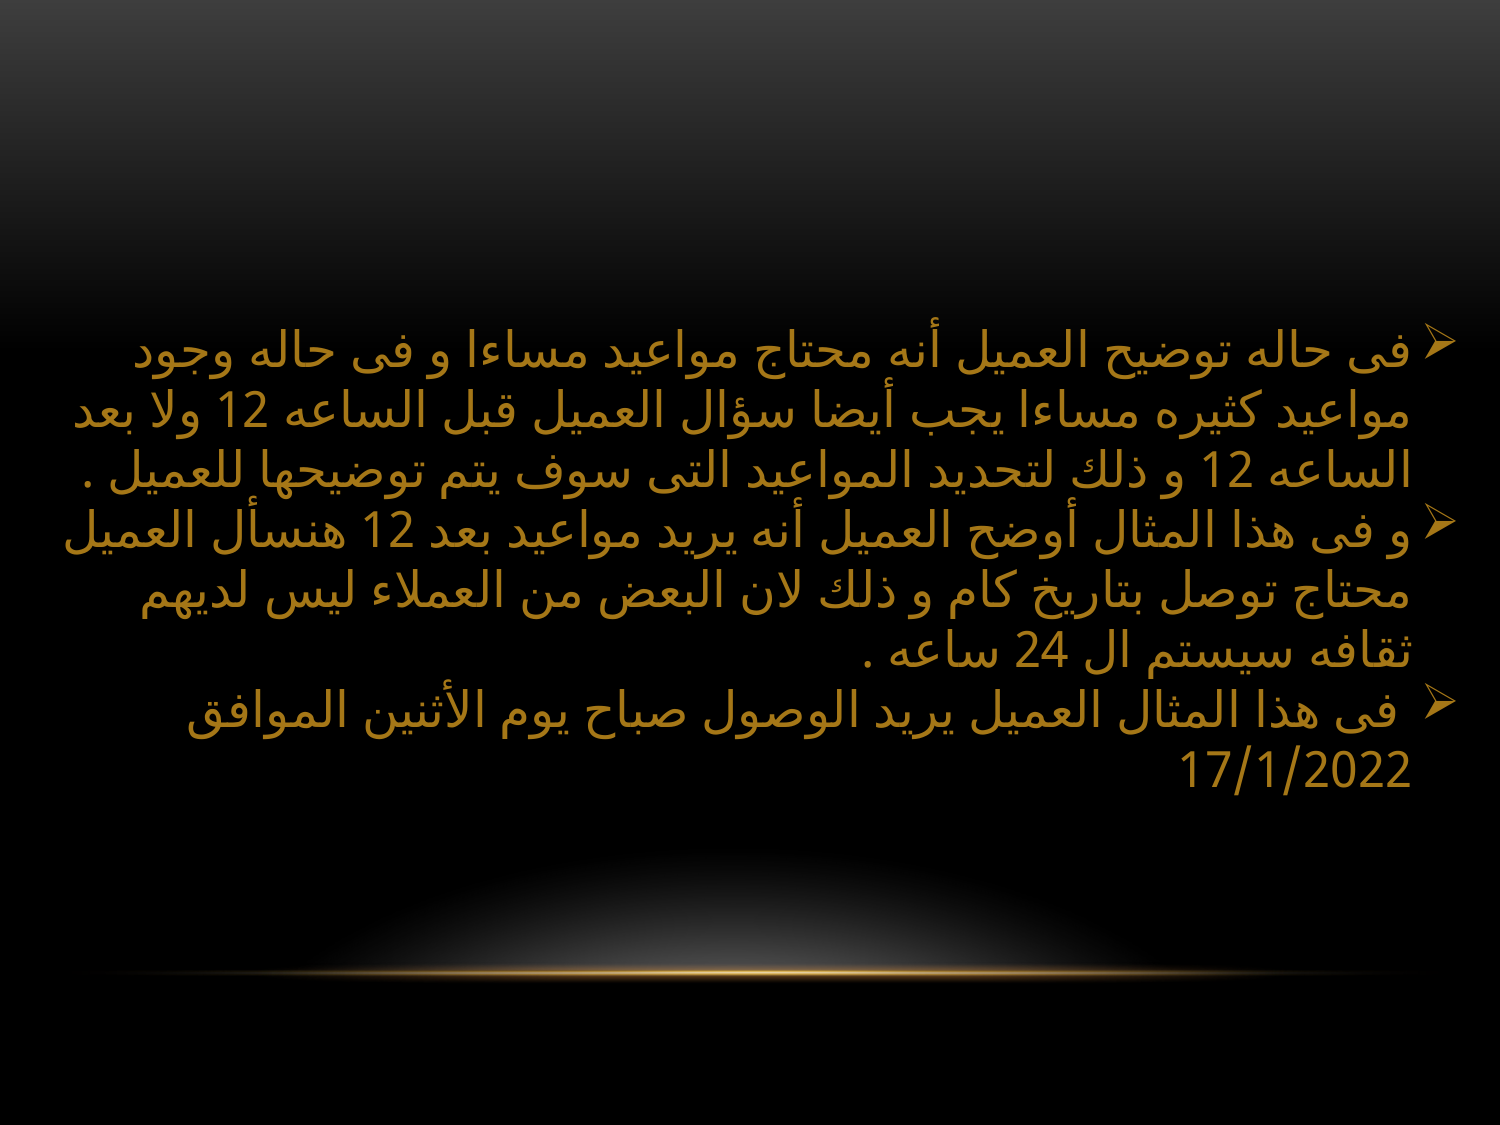

فى حاله توضيح العميل أنه محتاج مواعيد مساءا و فى حاله وجود مواعيد كثيره مساءا يجب أيضا سؤال العميل قبل الساعه 12 ولا بعد الساعه 12 و ذلك لتحديد المواعيد التى سوف يتم توضيحها للعميل .
و فى هذا المثال أوضح العميل أنه يريد مواعيد بعد 12 هنسأل العميل محتاج توصل بتاريخ كام و ذلك لان البعض من العملاء ليس لديهم ثقافه سيستم ال 24 ساعه .
 فى هذا المثال العميل يريد الوصول صباح يوم الأثنين الموافق 17/1/2022